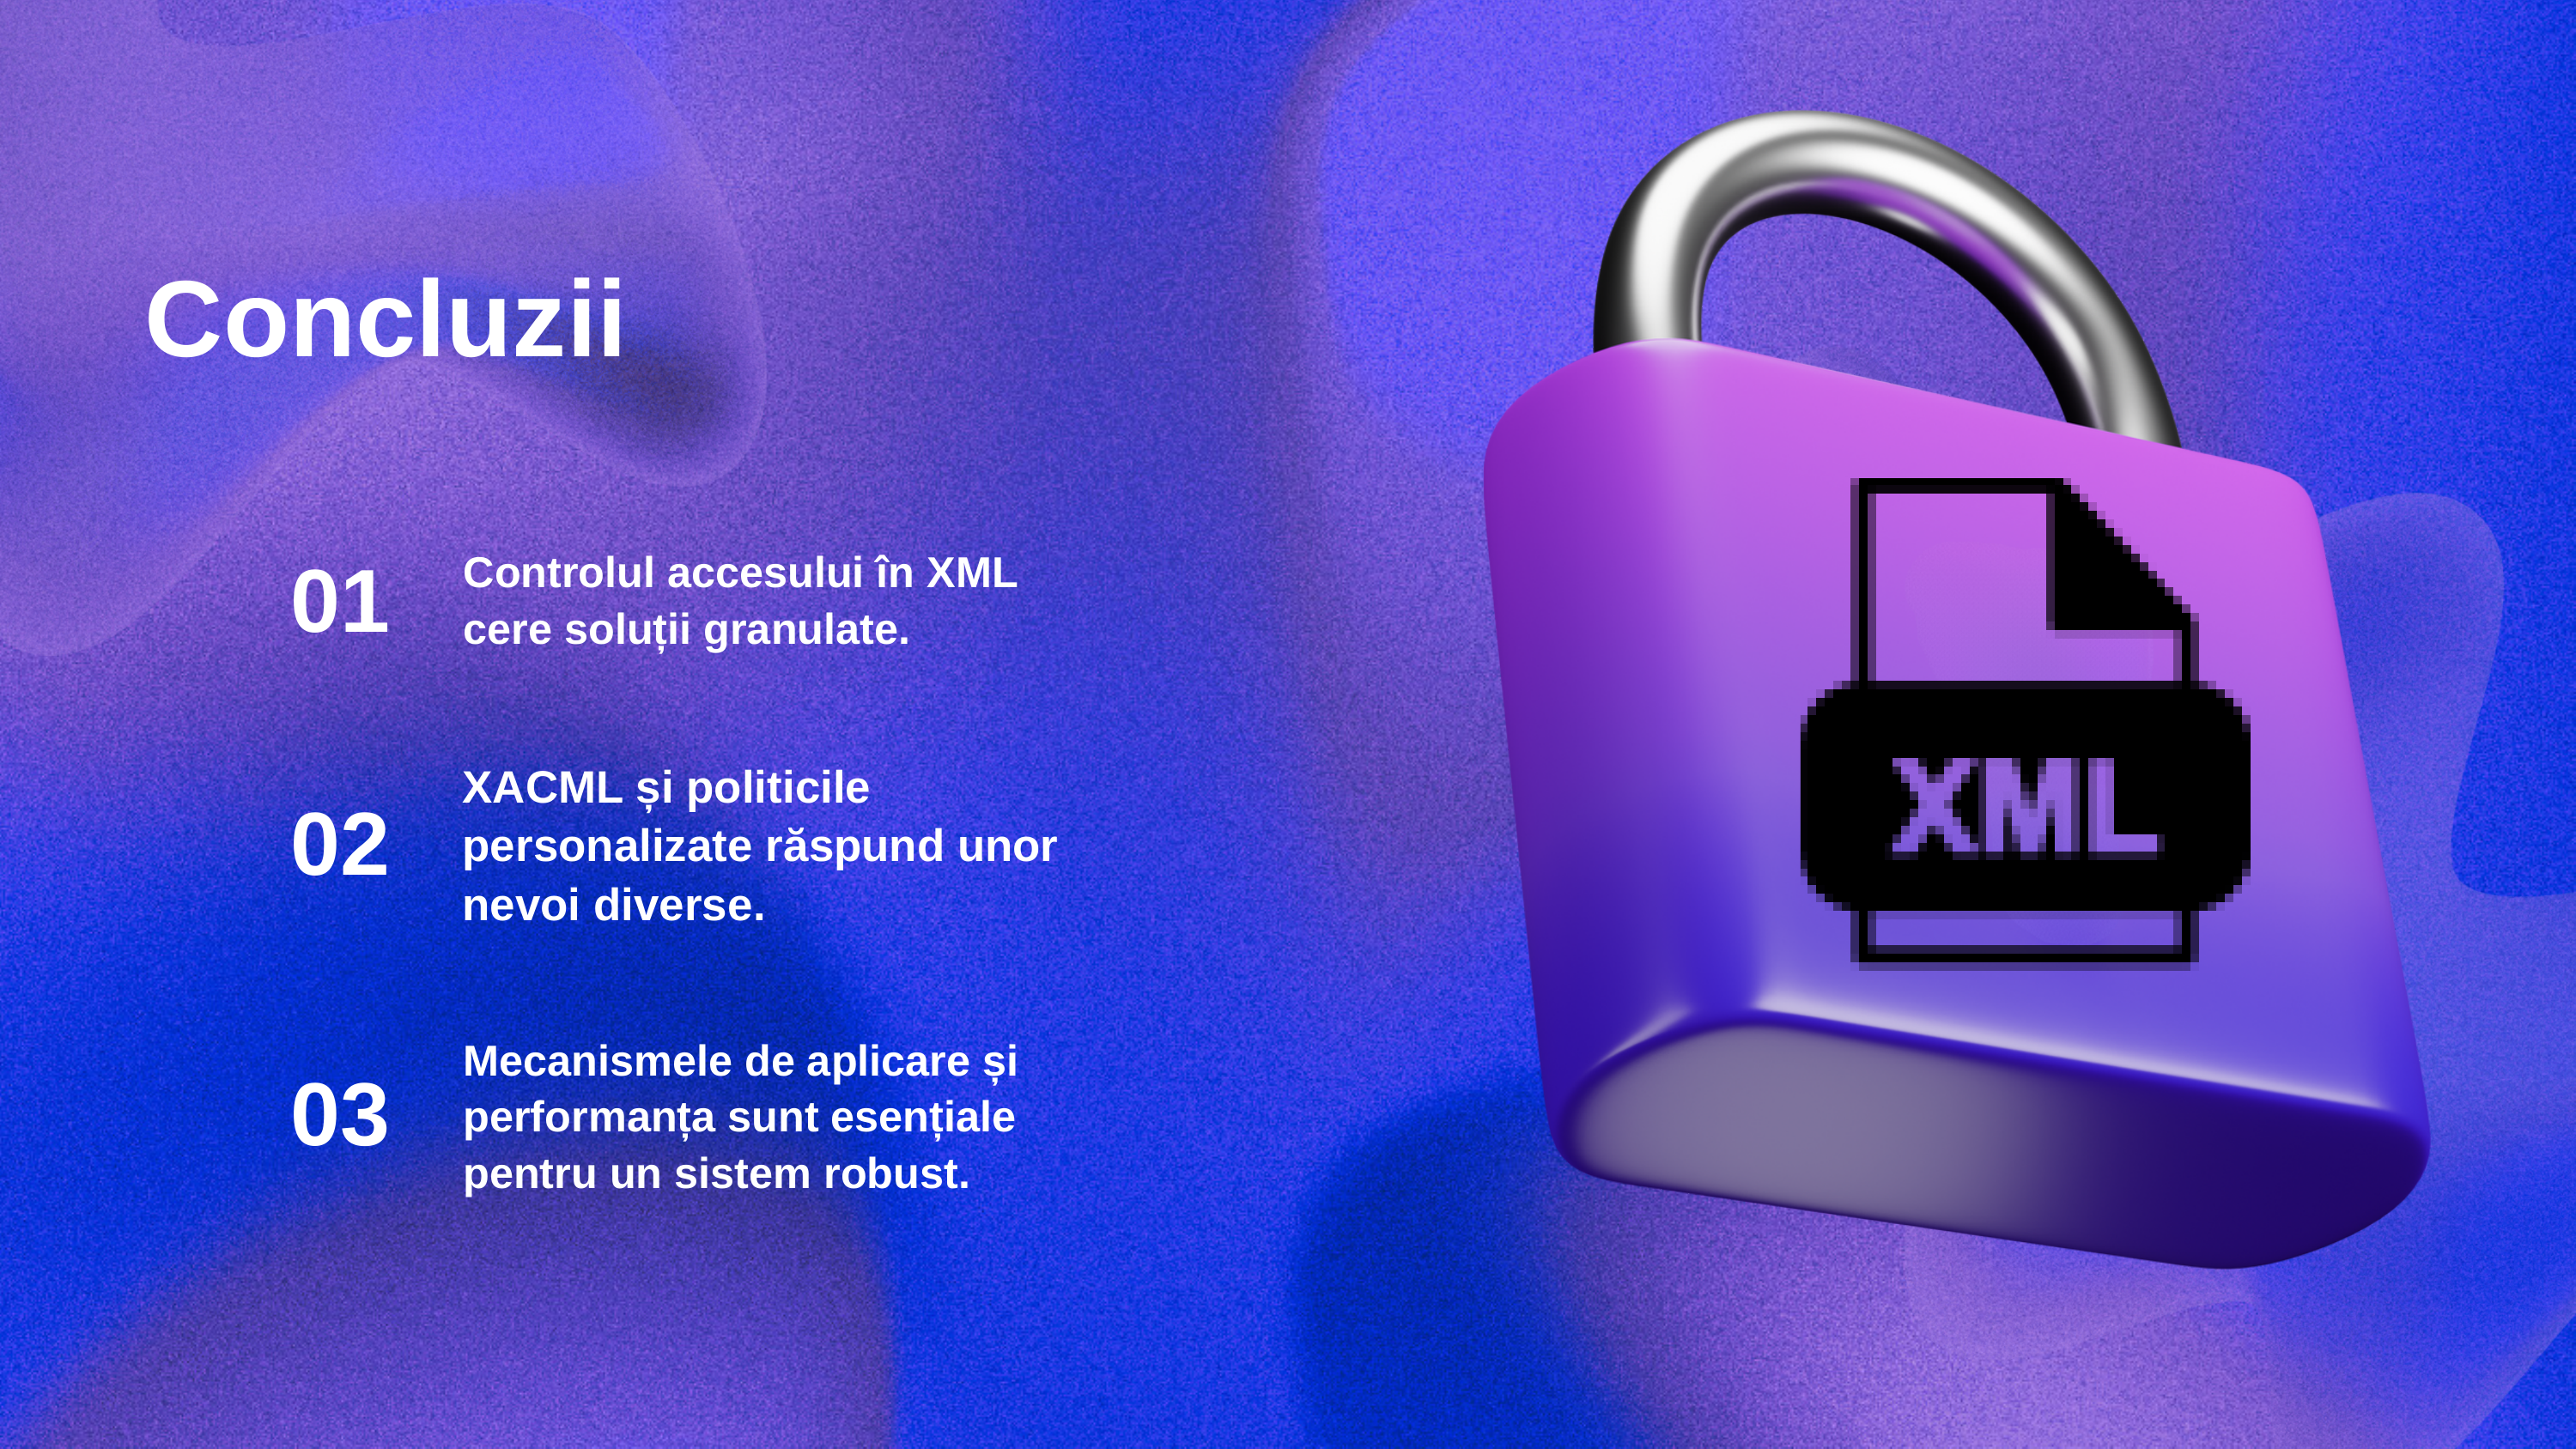

Concluzii

Controlul accesului în XML cere soluții granulate.
01
XACML și politicile personalizate răspund unor nevoi diverse.
02
Mecanismele de aplicare și performanța sunt esențiale pentru un sistem robust.
03